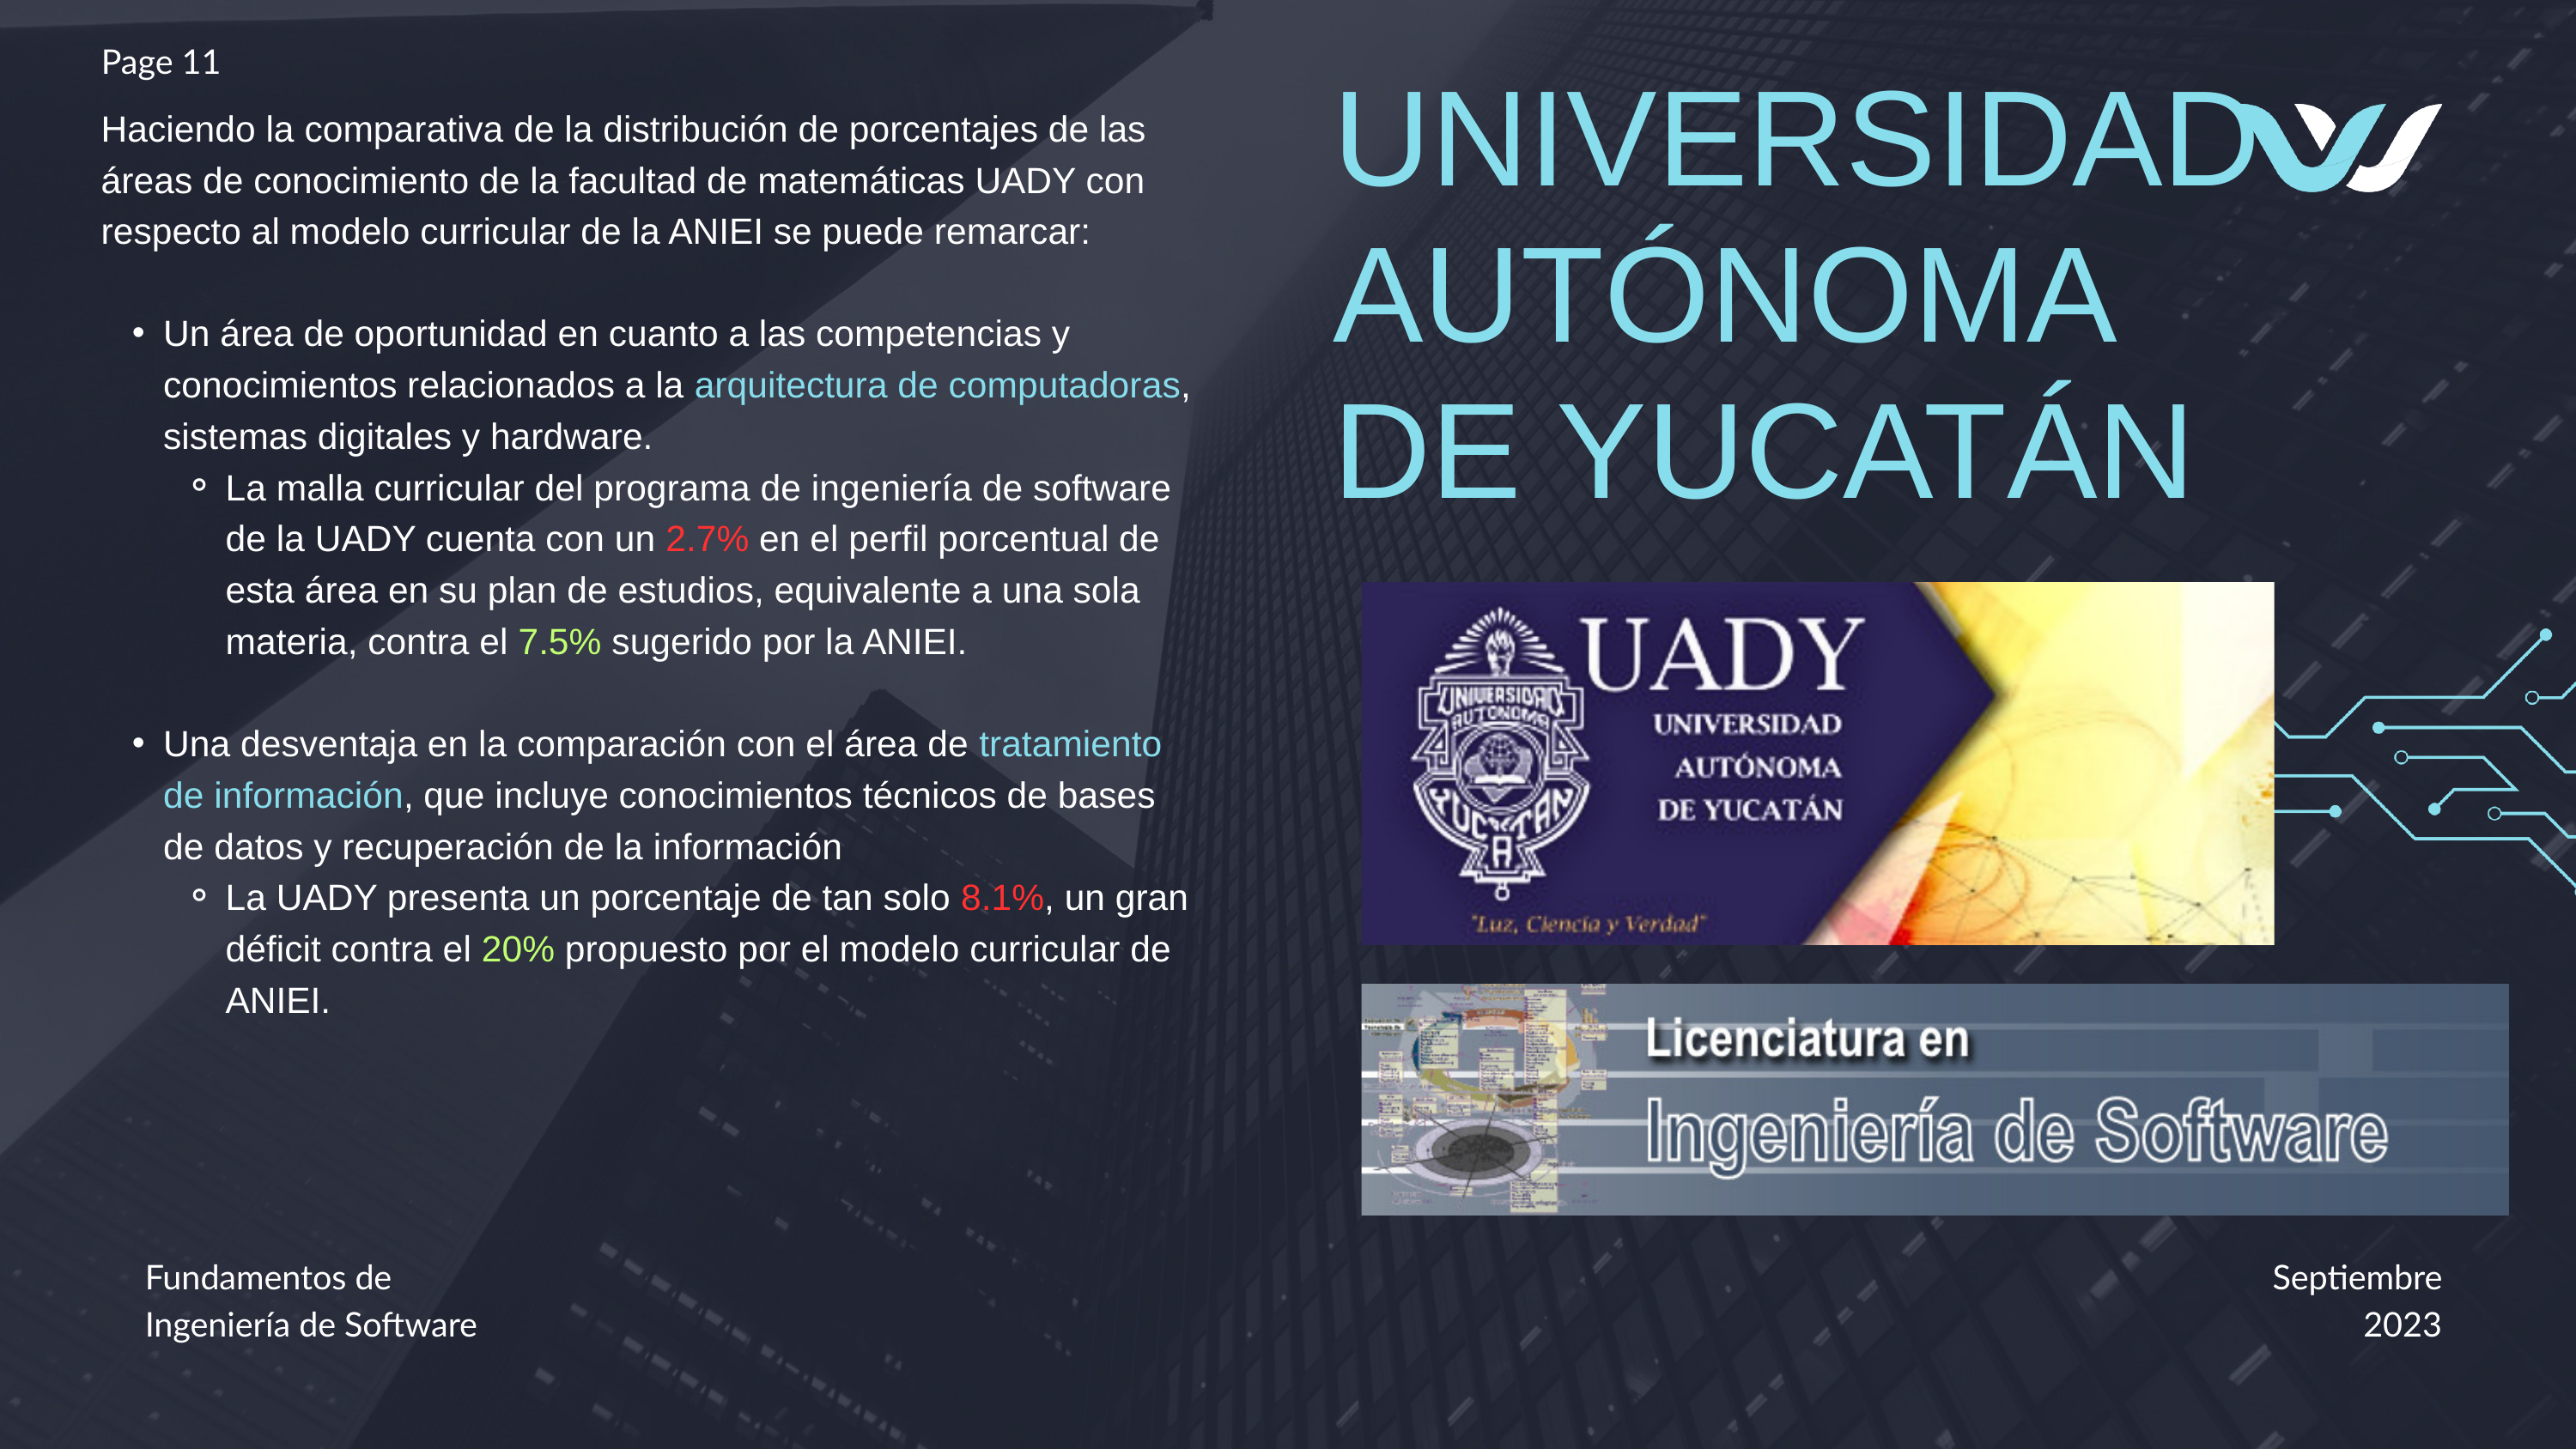

Page 11
UNIVERSIDAD AUTÓNOMA DE YUCATÁN
Haciendo la comparativa de la distribución de porcentajes de las áreas de conocimiento de la facultad de matemáticas UADY con respecto al modelo curricular de la ANIEI se puede remarcar:

Un área de oportunidad en cuanto a las competencias y conocimientos relacionados a la arquitectura de computadoras, sistemas digitales y hardware.
La malla curricular del programa de ingeniería de software de la UADY cuenta con un 2.7% en el perfil porcentual de esta área en su plan de estudios, equivalente a una sola materia, contra el 7.5% sugerido por la ANIEI.

Una desventaja en la comparación con el área de tratamiento de información, que incluye conocimientos técnicos de bases de datos y recuperación de la información
La UADY presenta un porcentaje de tan solo 8.1%, un gran déficit contra el 20% propuesto por el modelo curricular de ANIEI.

Fundamentos de
Ingeniería de Software

Septiembre
2023